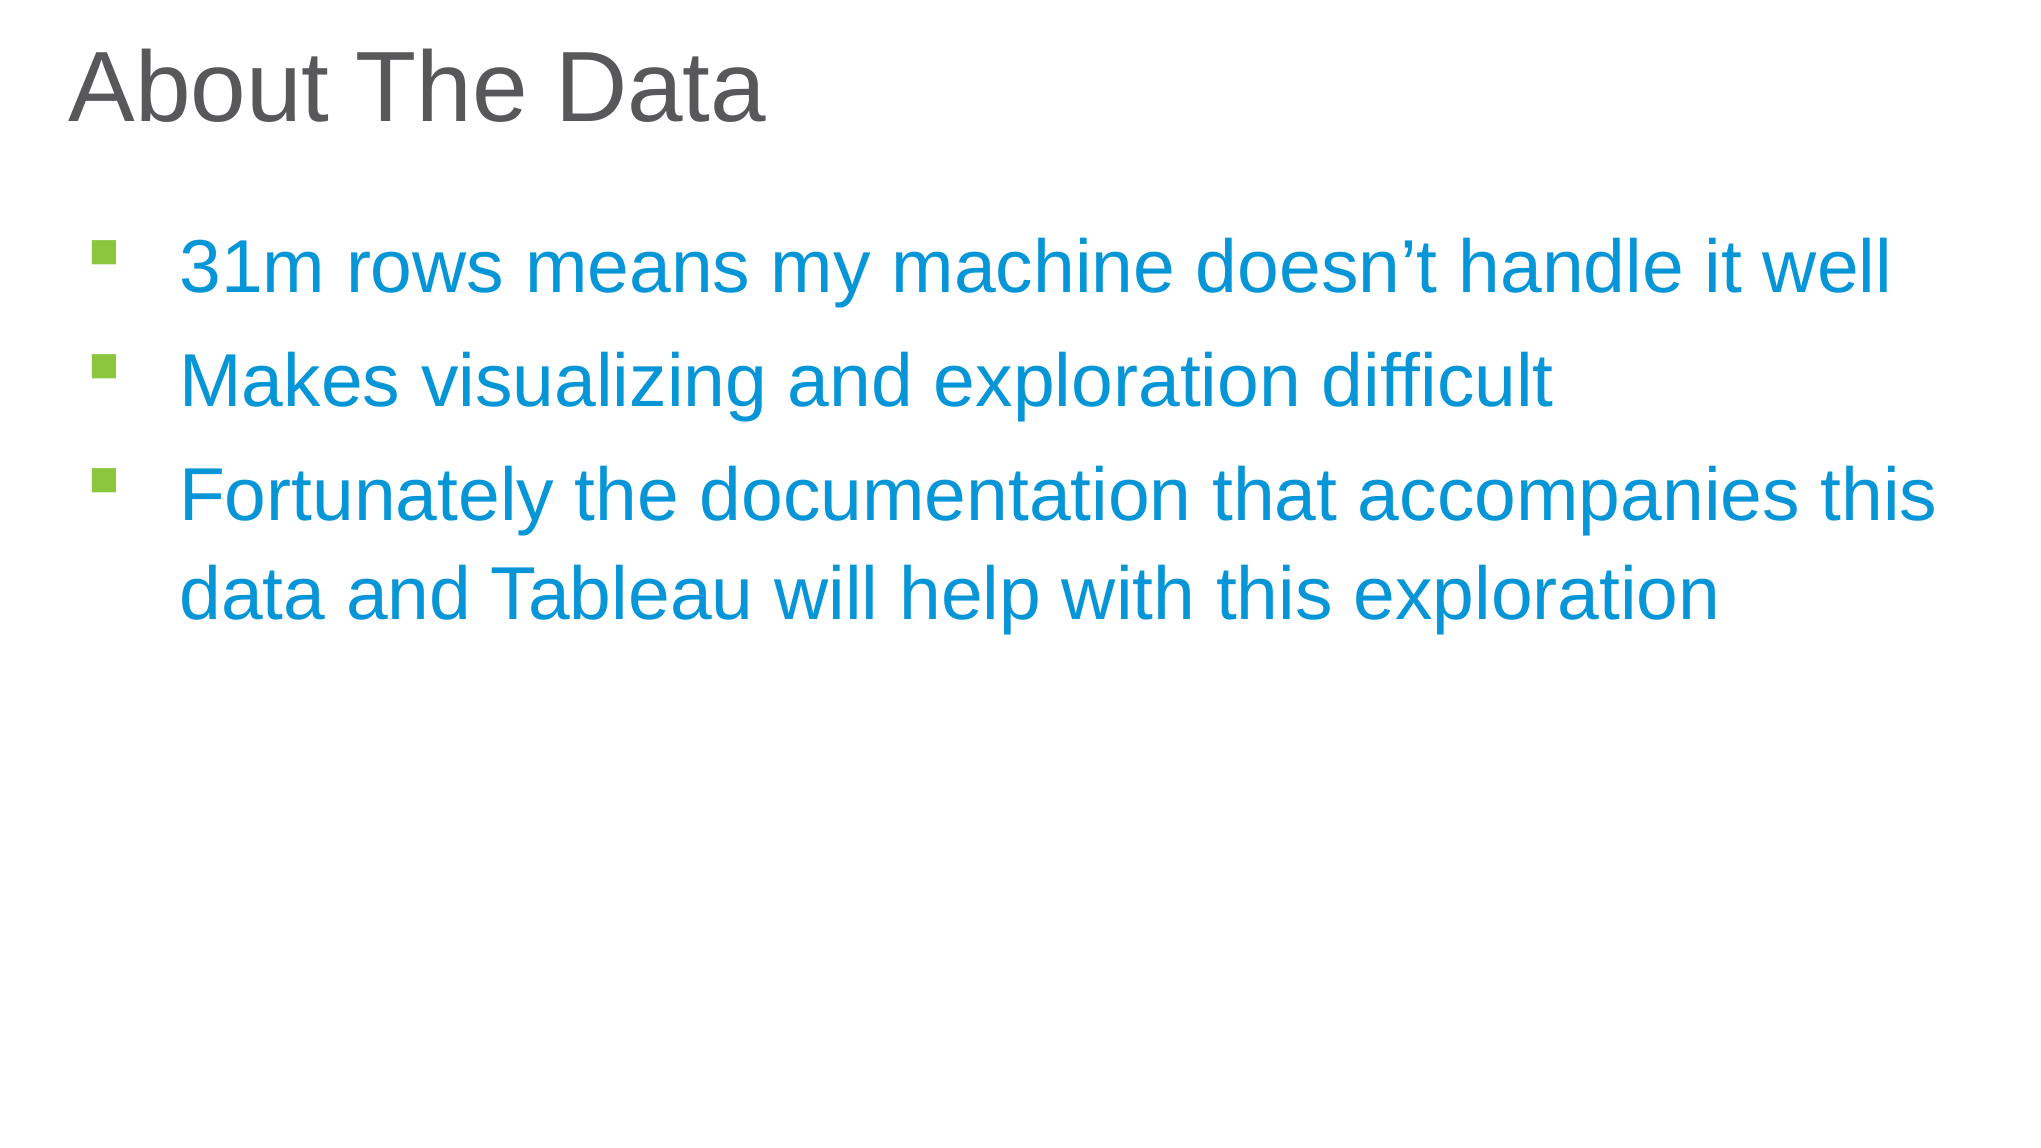

# About The Data
31m rows means my machine doesn’t handle it well
Makes visualizing and exploration difficult
Fortunately the documentation that accompanies this data and Tableau will help with this exploration